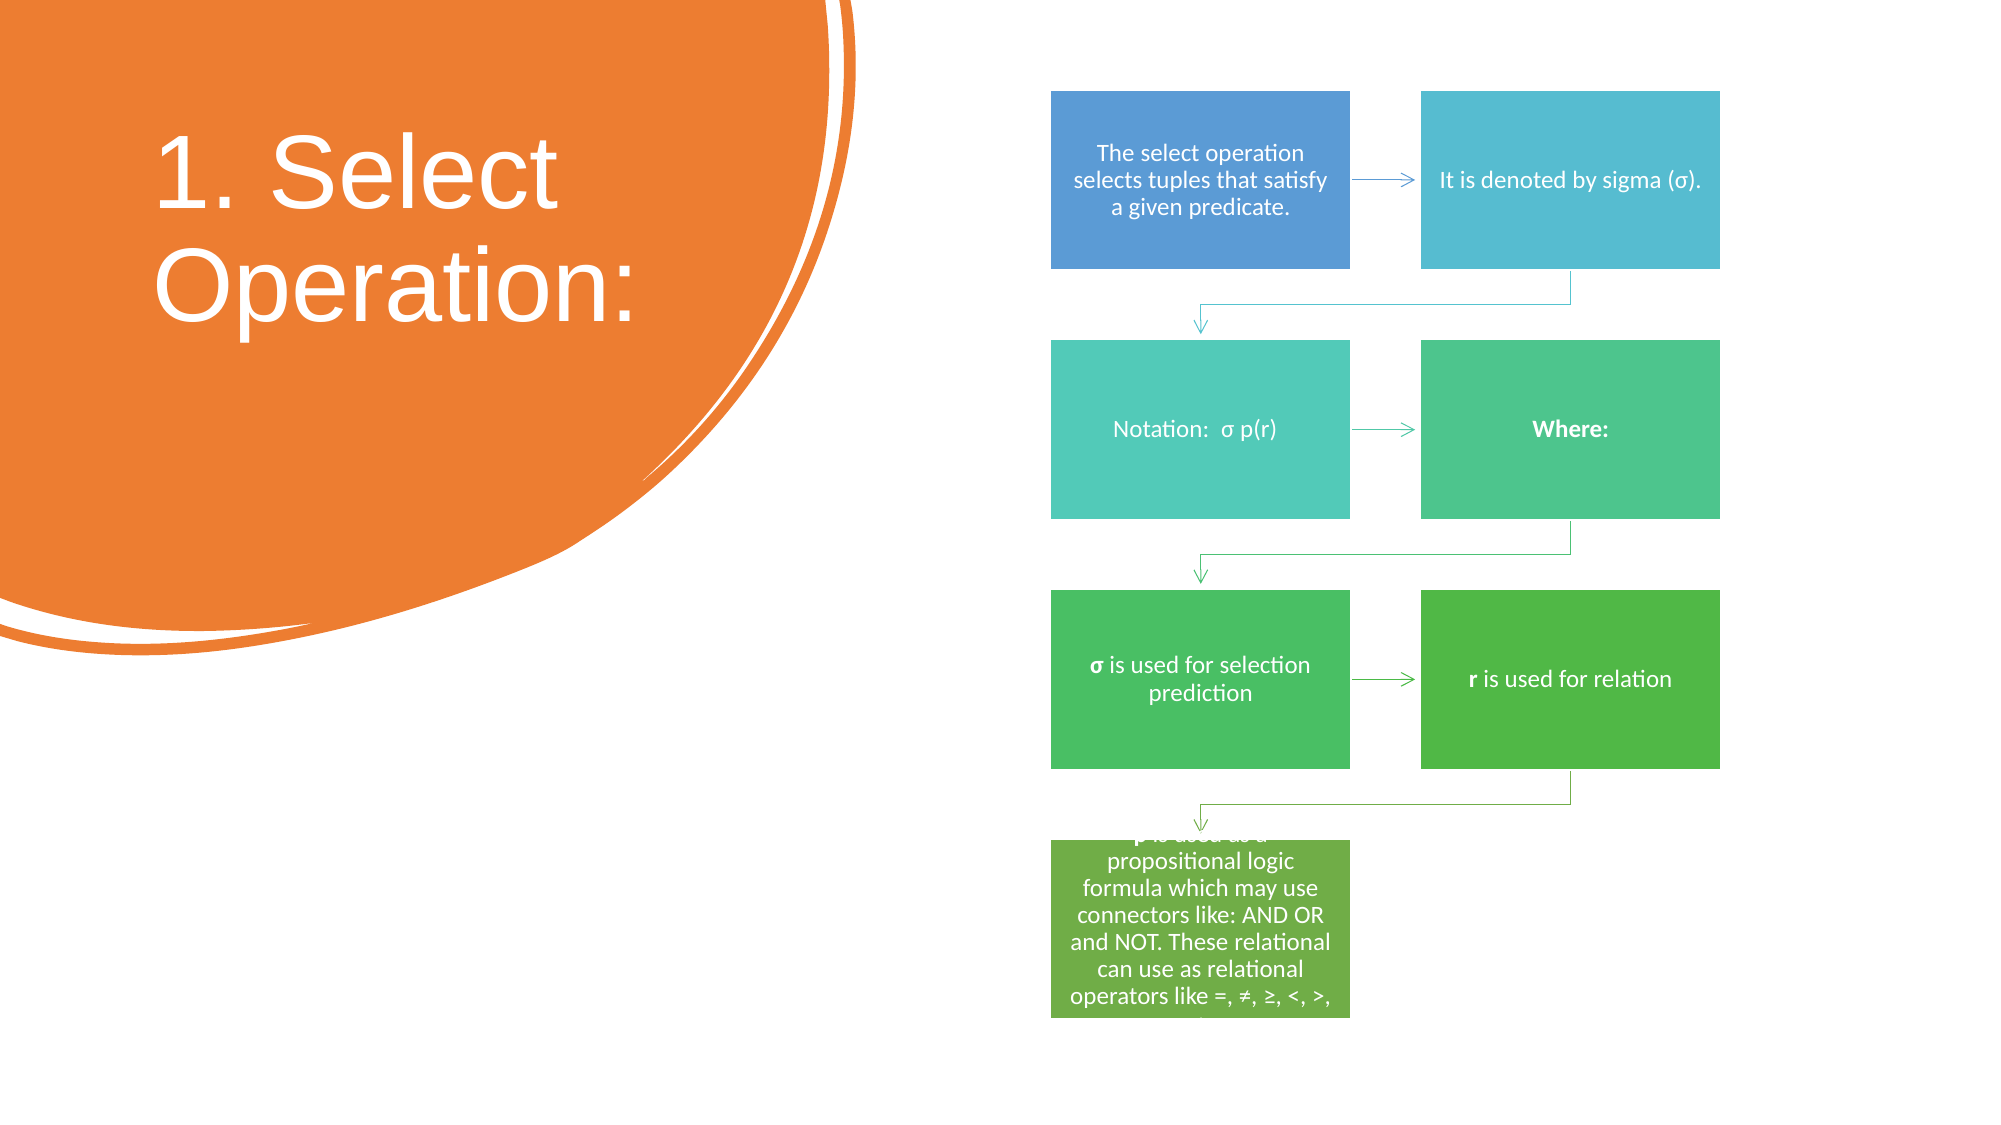

The select operation selects tuples that satisfy a given predicate.

It is denoted by sigma (σ).

Notation:  σ p(r)

Where:

σ is used for selection prediction

r is used for relation
p is used as a propositional logic formula which may use connectors like: AND OR and NOT. These relational can use as relational operators like =, ≠, ≥, <, >, ≤.
# 1. Select Operation: